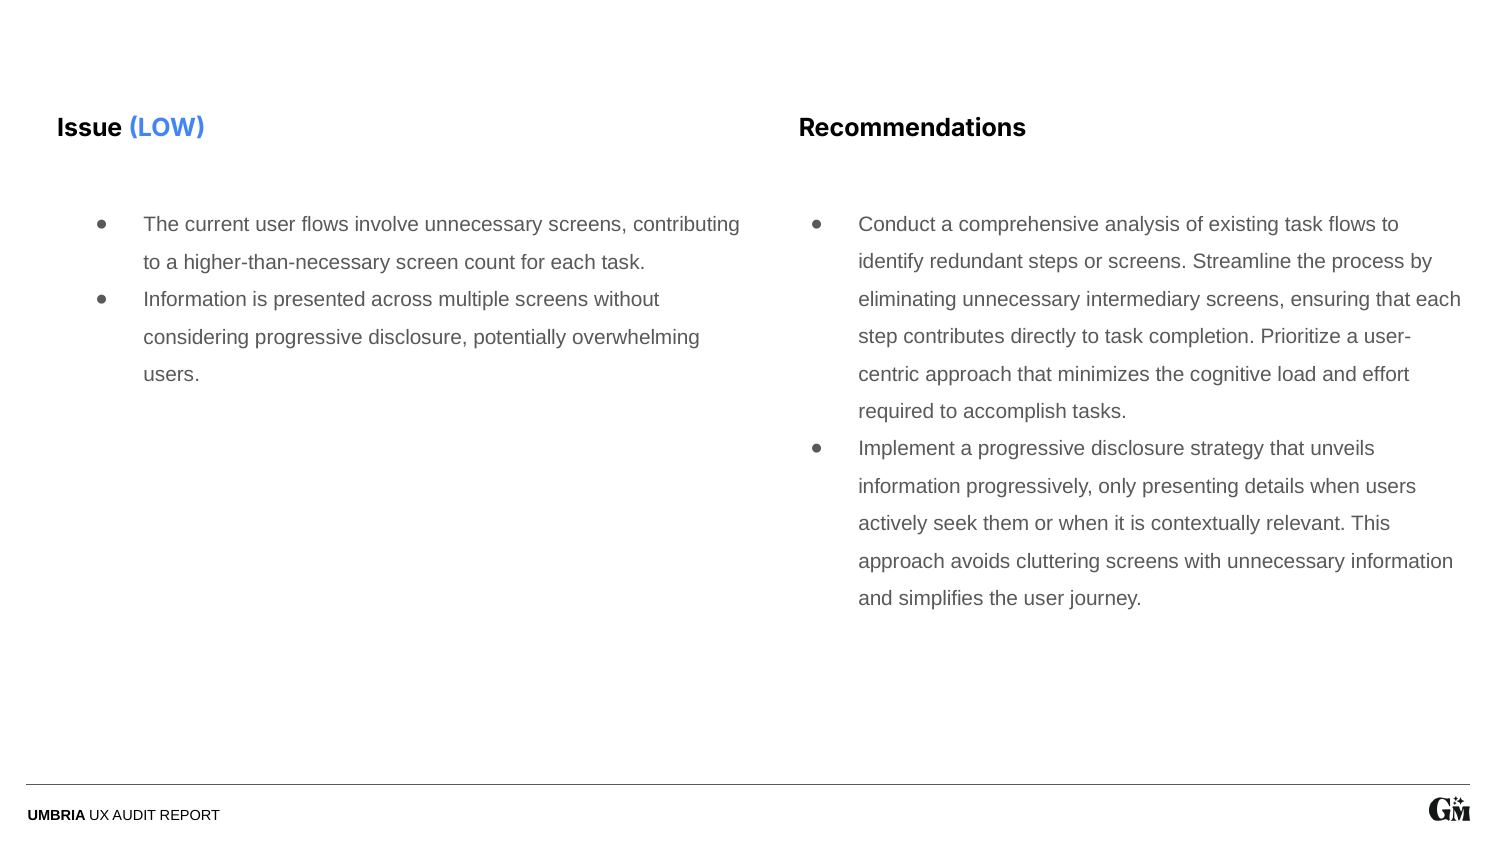

Recommendations
Issue (LOW)
Conduct a comprehensive analysis of existing task flows to identify redundant steps or screens. Streamline the process by eliminating unnecessary intermediary screens, ensuring that each step contributes directly to task completion. Prioritize a user-centric approach that minimizes the cognitive load and effort required to accomplish tasks.
Implement a progressive disclosure strategy that unveils information progressively, only presenting details when users actively seek them or when it is contextually relevant. This approach avoids cluttering screens with unnecessary information and simplifies the user journey.
The current user flows involve unnecessary screens, contributing to a higher-than-necessary screen count for each task.
Information is presented across multiple screens without considering progressive disclosure, potentially overwhelming users.